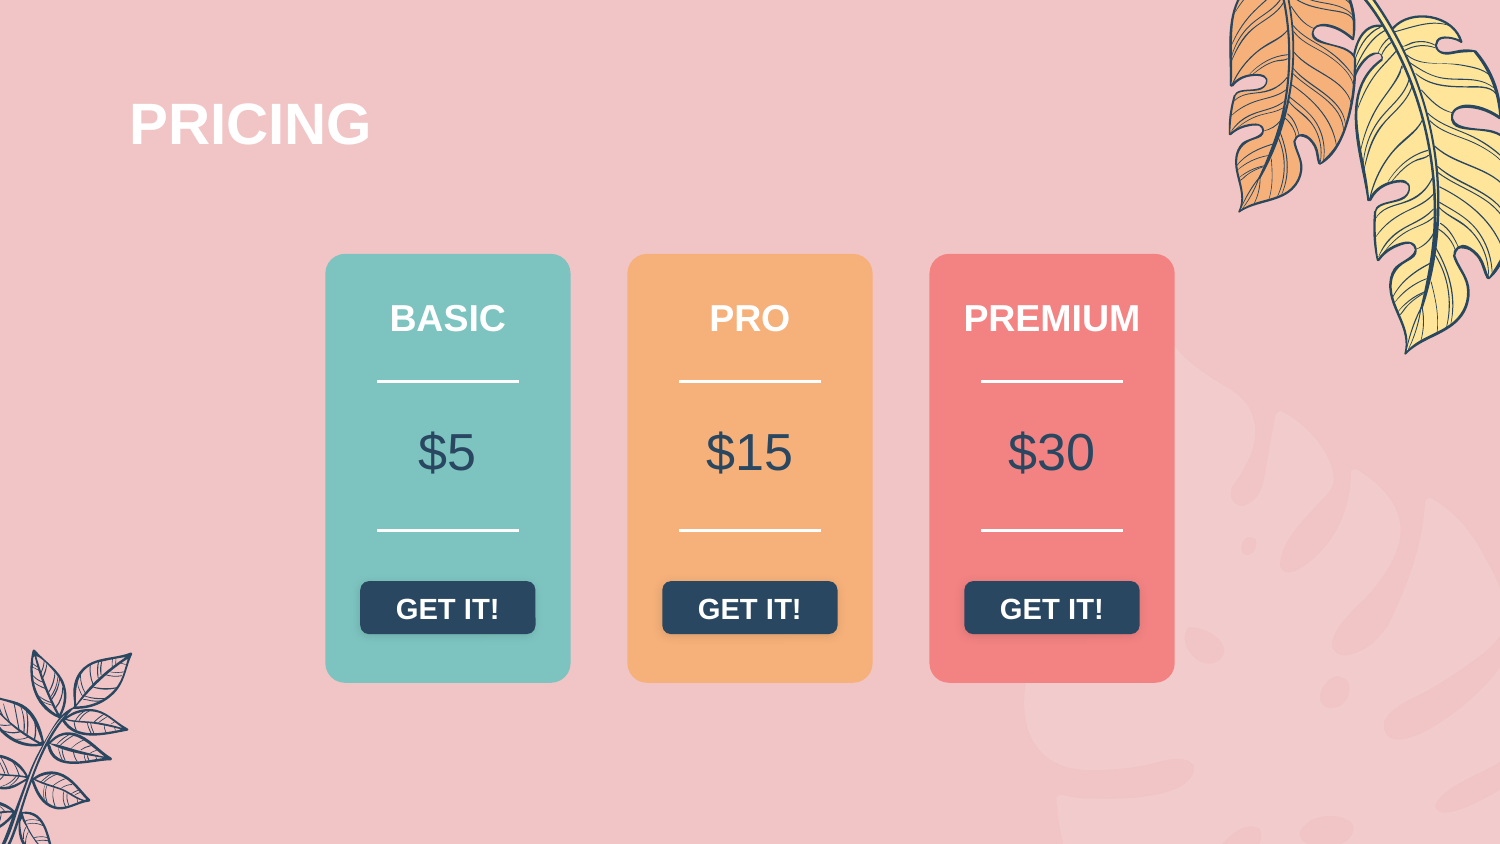

# PRICING

BASIC
PRO
PREMIUM
$5
$15
$30

GET IT!
GET IT!
GET IT!